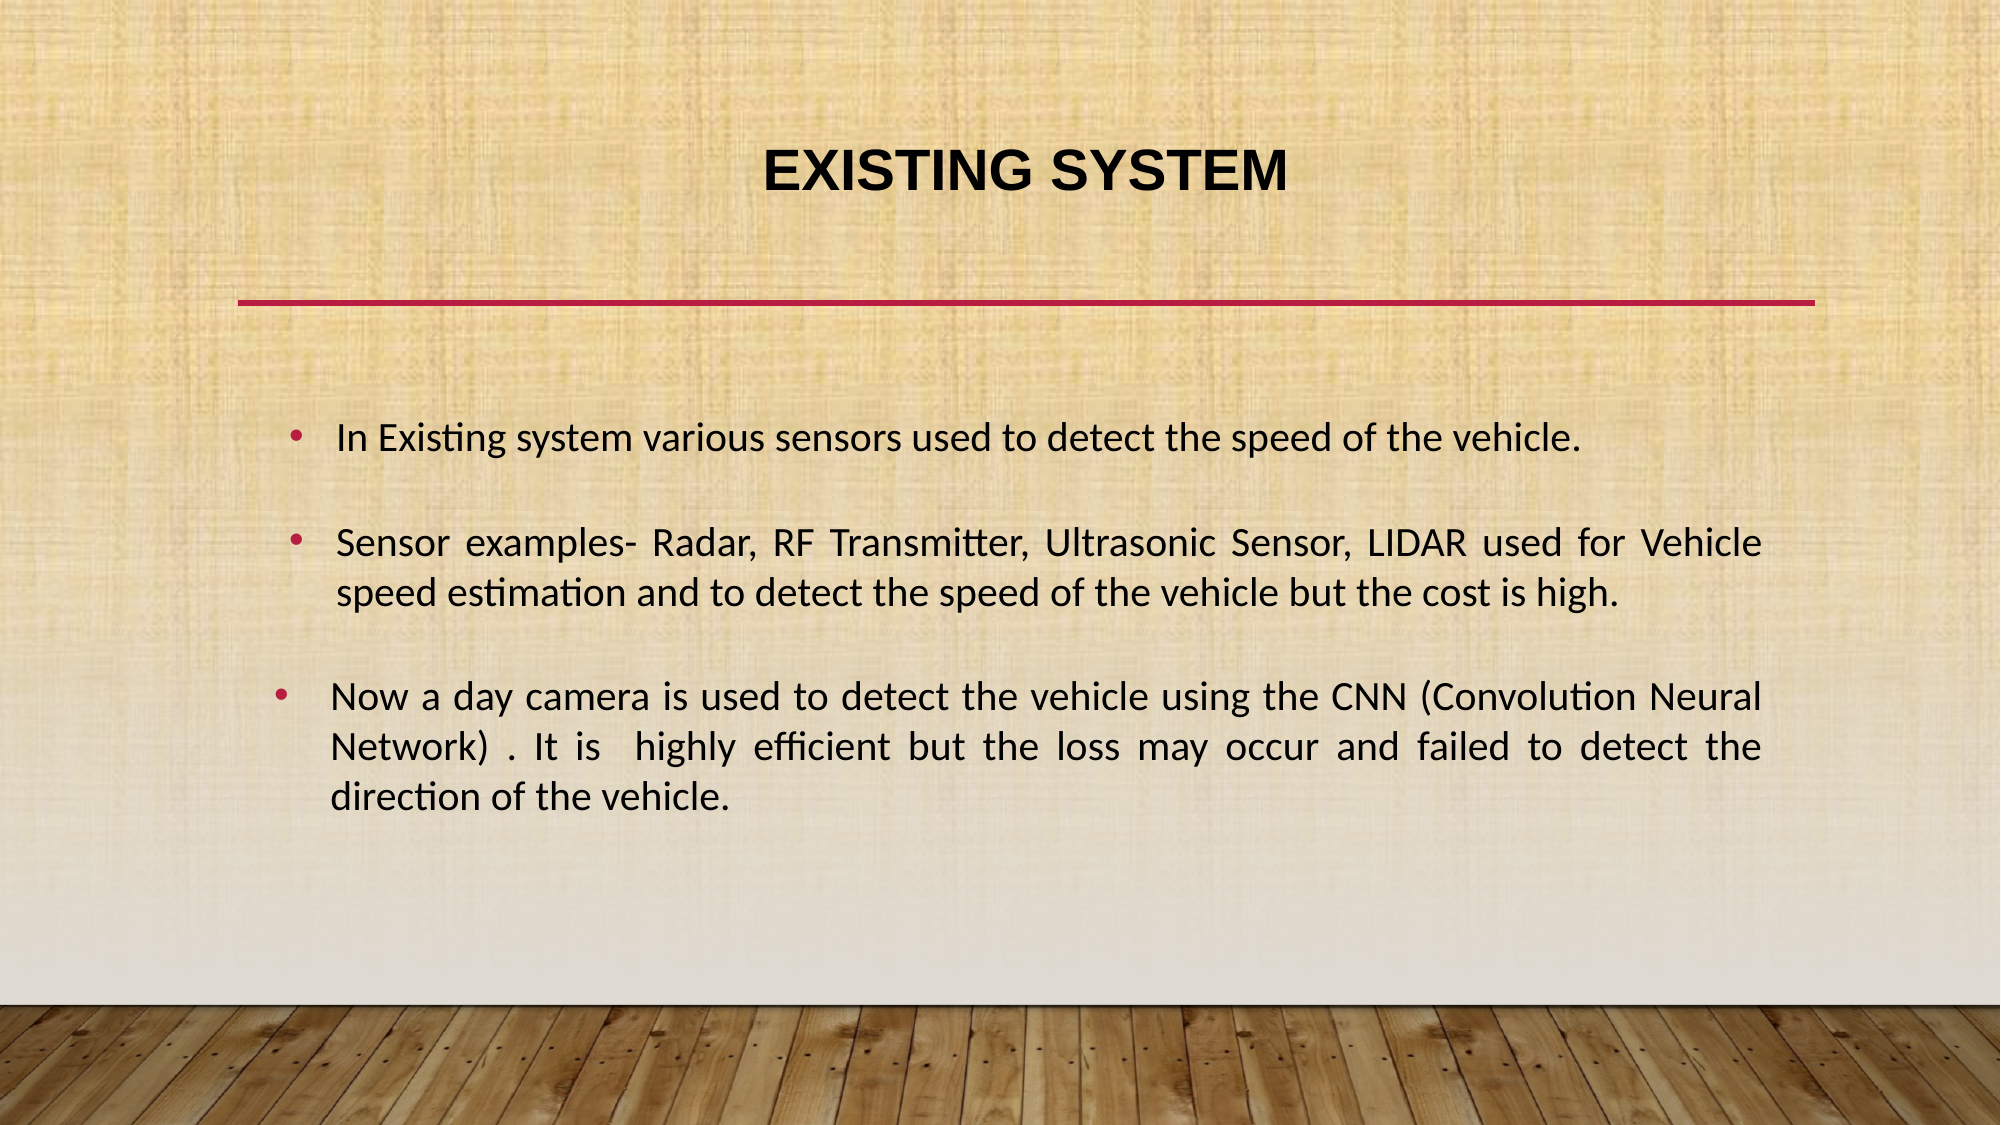

# EXISTING SYSTEM

In Existing system various sensors used to detect the speed of the vehicle.

Sensor examples- Radar, RF Transmitter, Ultrasonic Sensor, LIDAR used for Vehicle speed estimation and to detect the speed of the vehicle but the cost is high.

Now a day camera is used to detect the vehicle using the CNN (Convolution Neural Network) . It is  highly efficient but the loss may occur and failed to detect the direction of the vehicle.